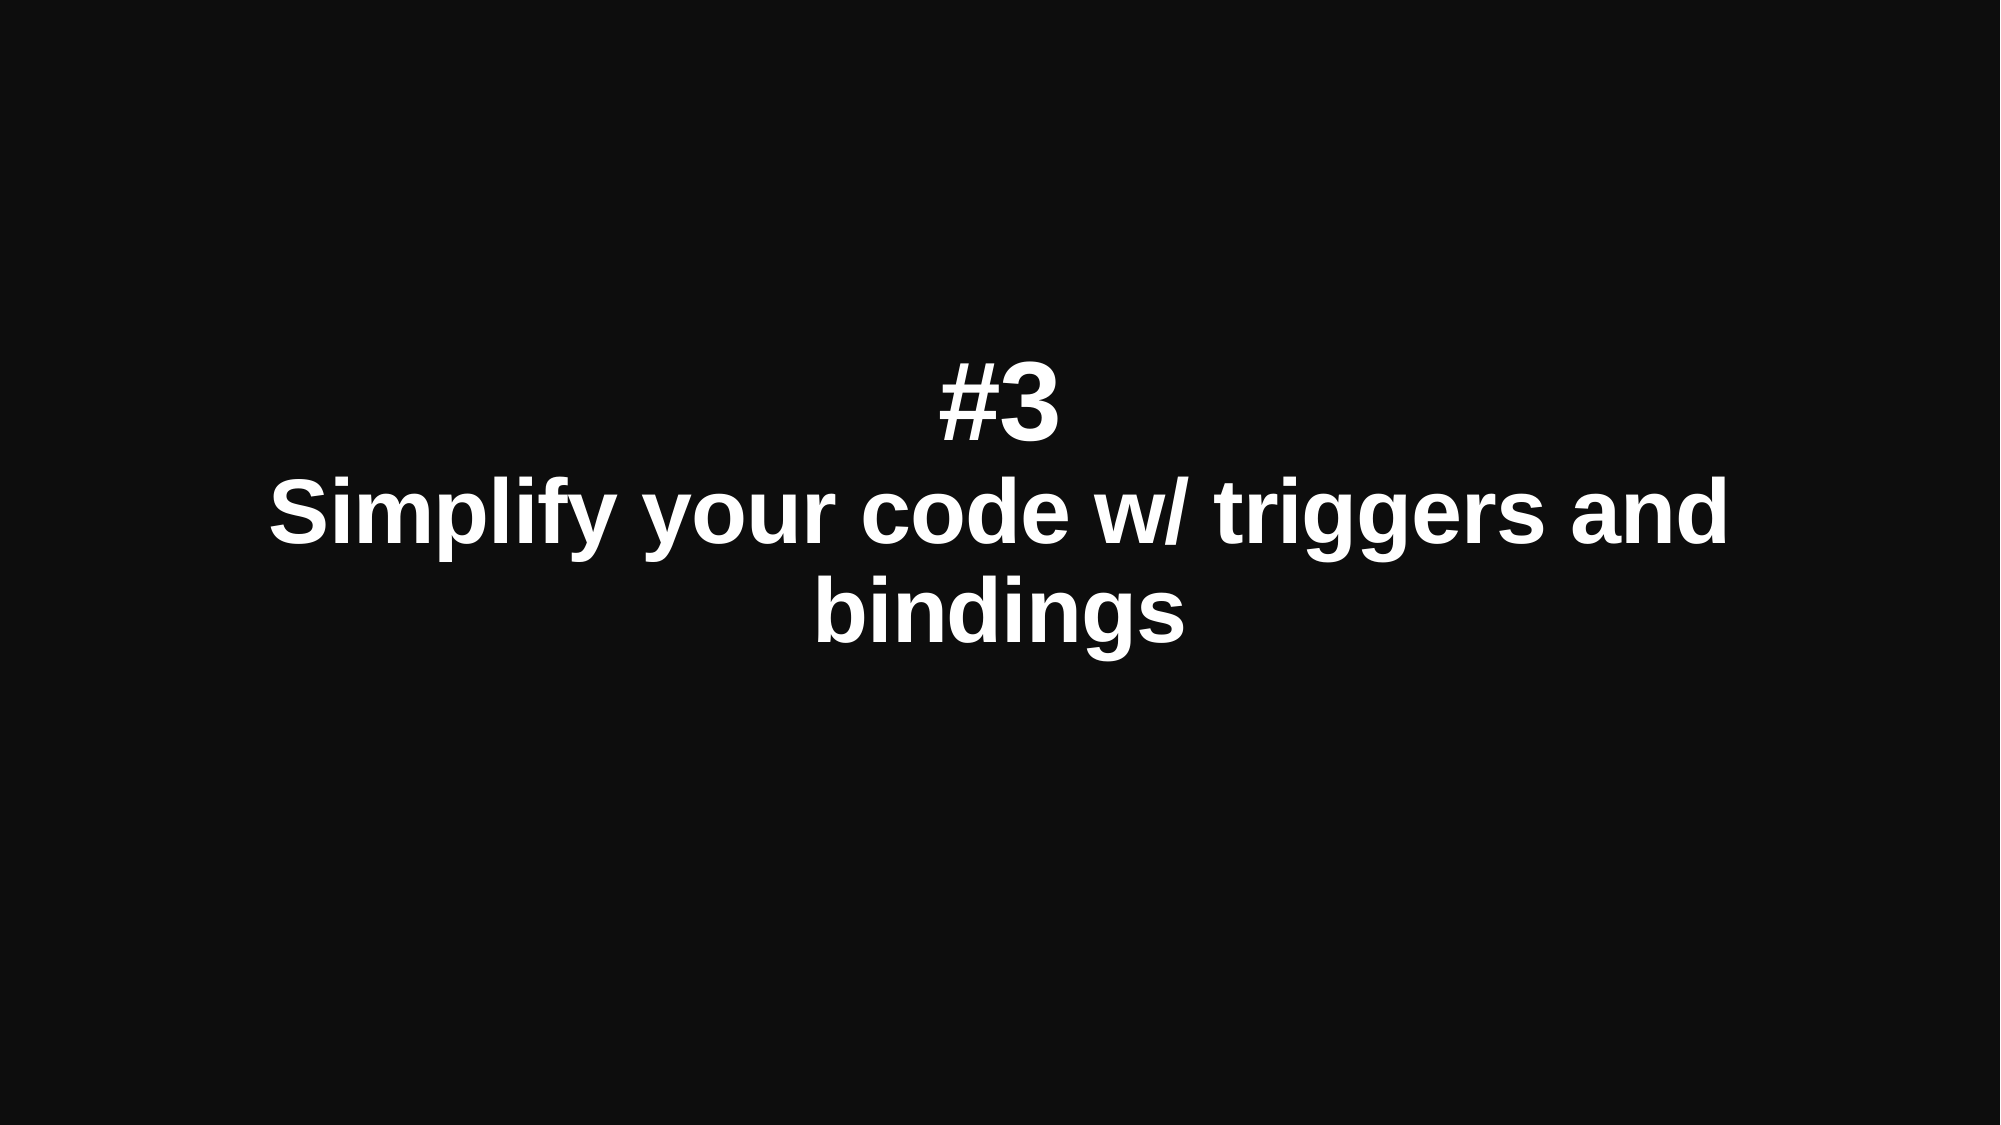

# #3 Simplify your code w/ triggers and bindings